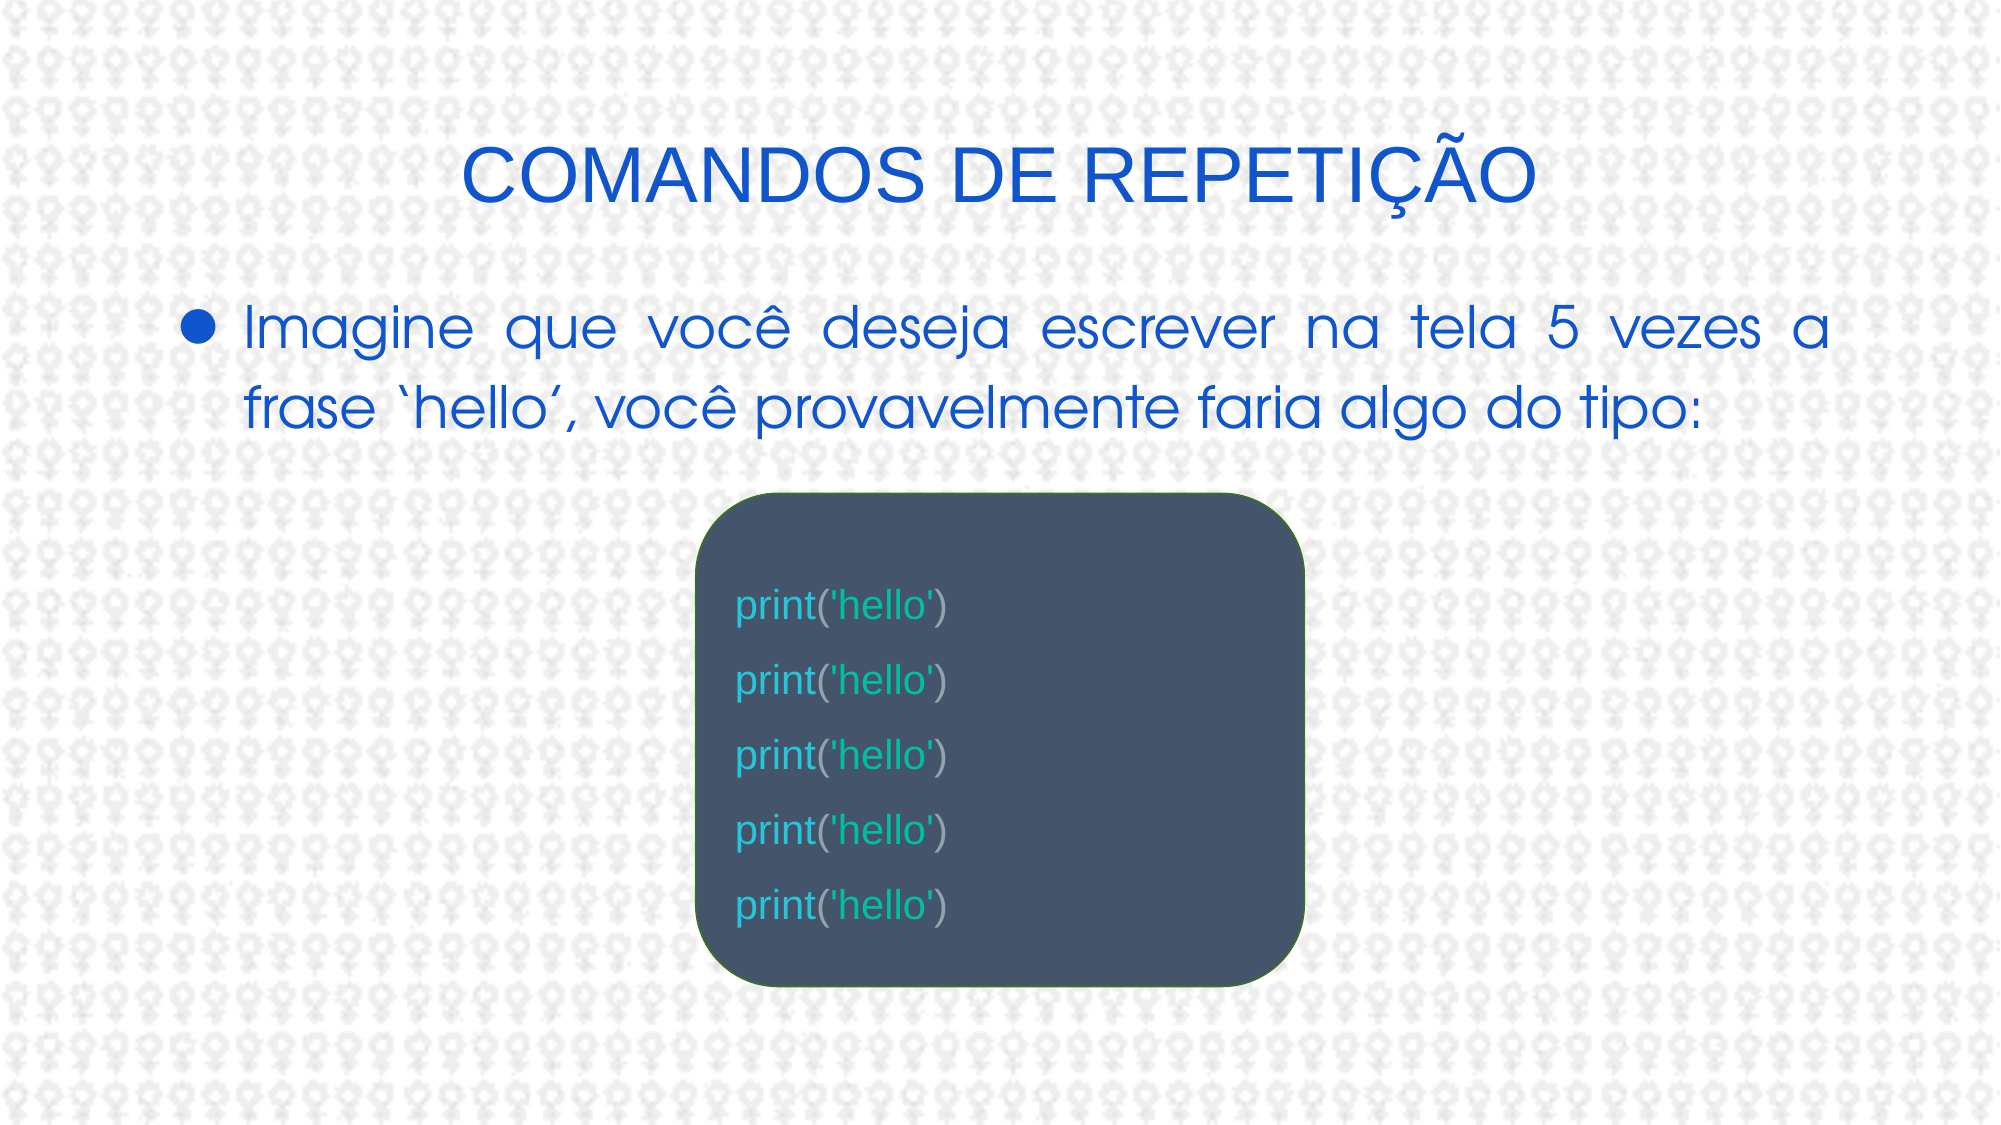

# COMANDOS DE REPETIÇÃO
Imagine que você deseja escrever na tela 5 vezes a frase ‘hello’, você provavelmente faria algo do tipo:
print('hello')
print('hello')
print('hello')
print('hello')
print('hello')